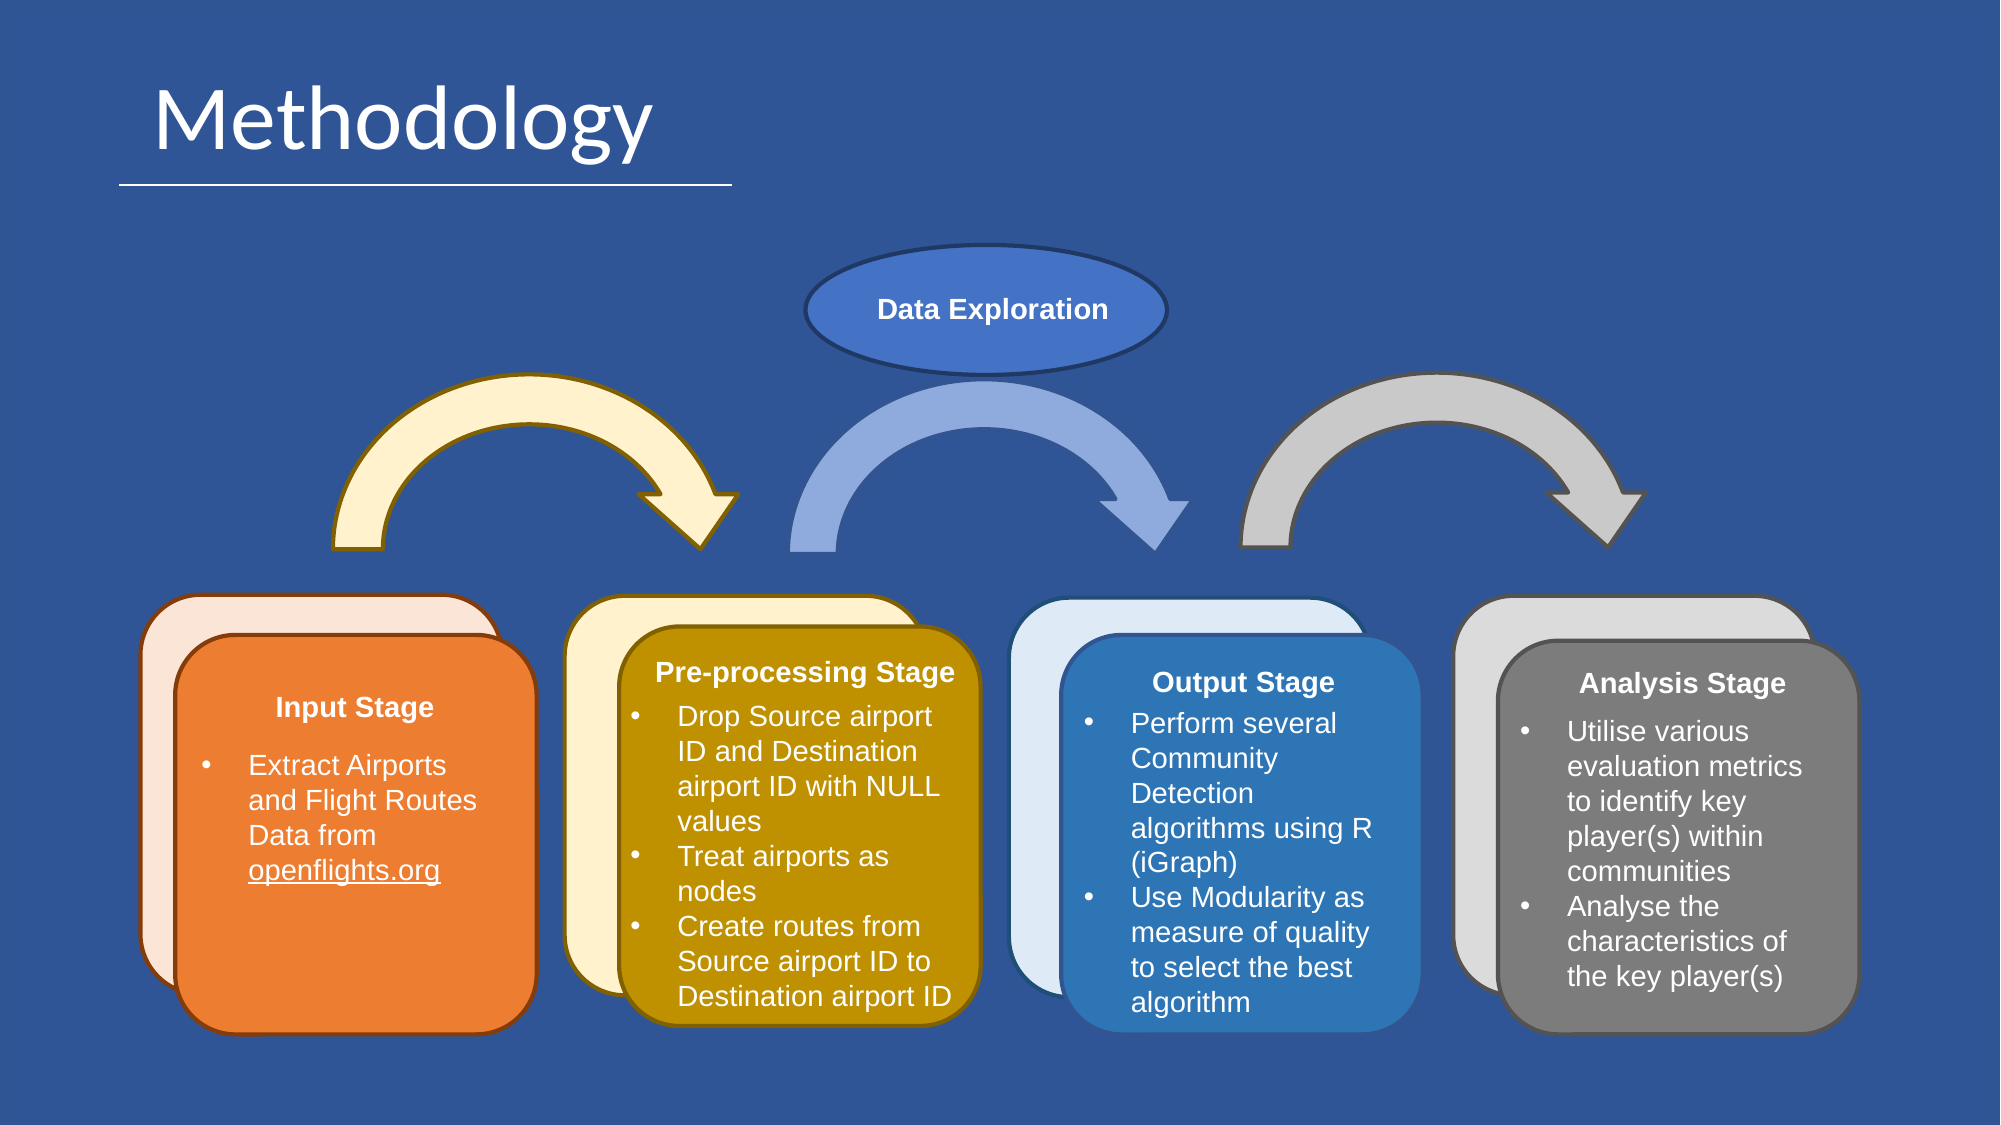

# Methodology

Data Exploration

Pre-processing Stage
Output Stage
Analysis Stage
Input Stage
Drop Source airport ID and Destination airport ID with NULL values
Treat airports as nodes
Create routes from Source airport ID to Destination airport ID

Perform several Community Detection algorithms using R (iGraph)
Use Modularity as measure of quality to select the best algorithm

Utilise various evaluation metrics to identify key player(s) within communities
Analyse the characteristics of the key player(s)

Extract Airports and Flight Routes Data from openflights.org